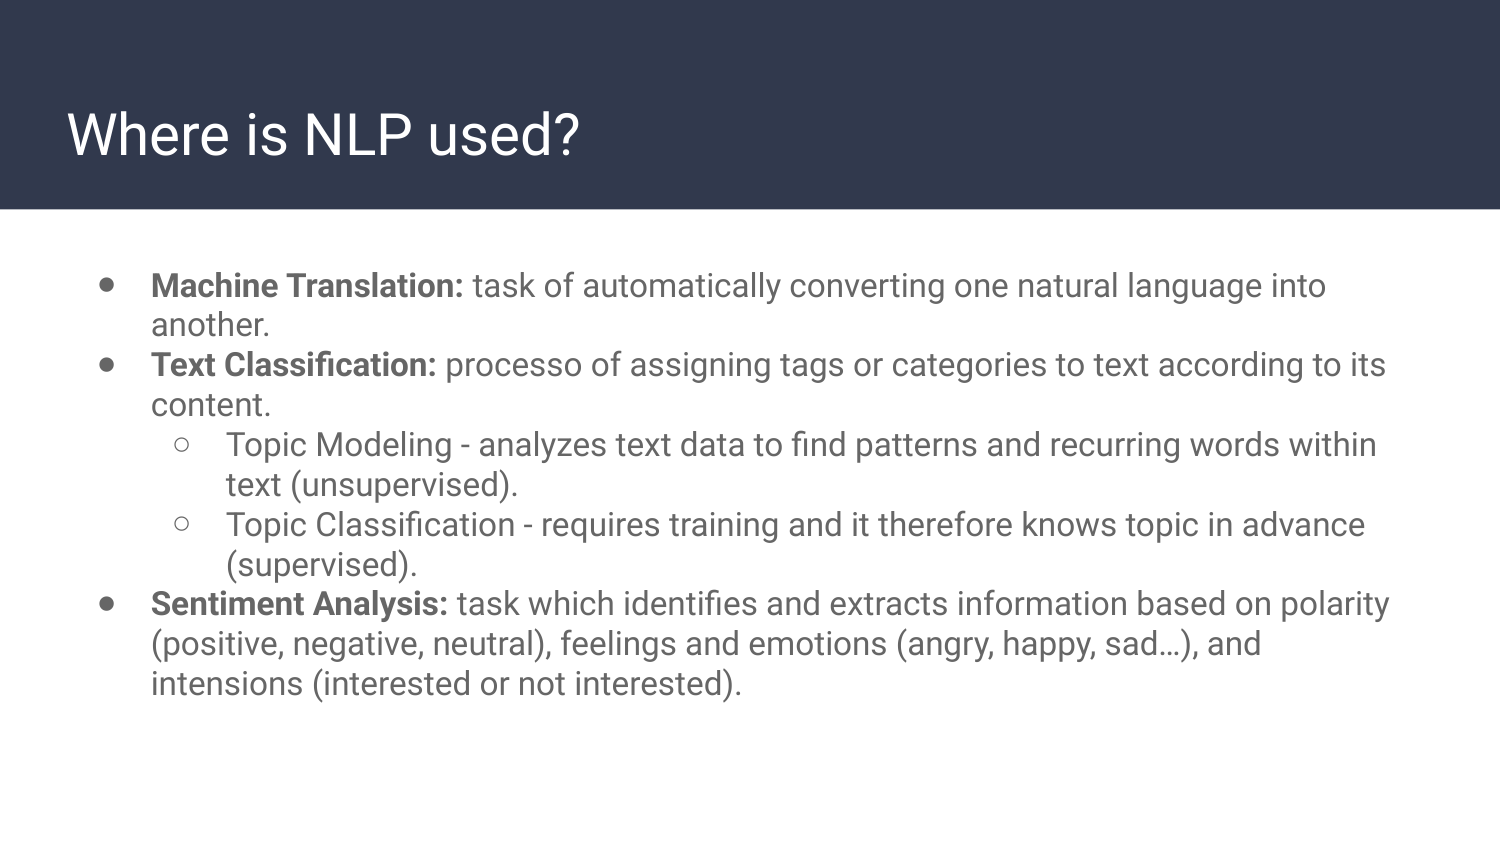

# Where is NLP used?
Machine Translation: task of automatically converting one natural language into another.
Text Classification: processo of assigning tags or categories to text according to its content.
Topic Modeling - analyzes text data to find patterns and recurring words within text (unsupervised).
Topic Classification - requires training and it therefore knows topic in advance (supervised).
Sentiment Analysis: task which identifies and extracts information based on polarity (positive, negative, neutral), feelings and emotions (angry, happy, sad…), and intensions (interested or not interested).